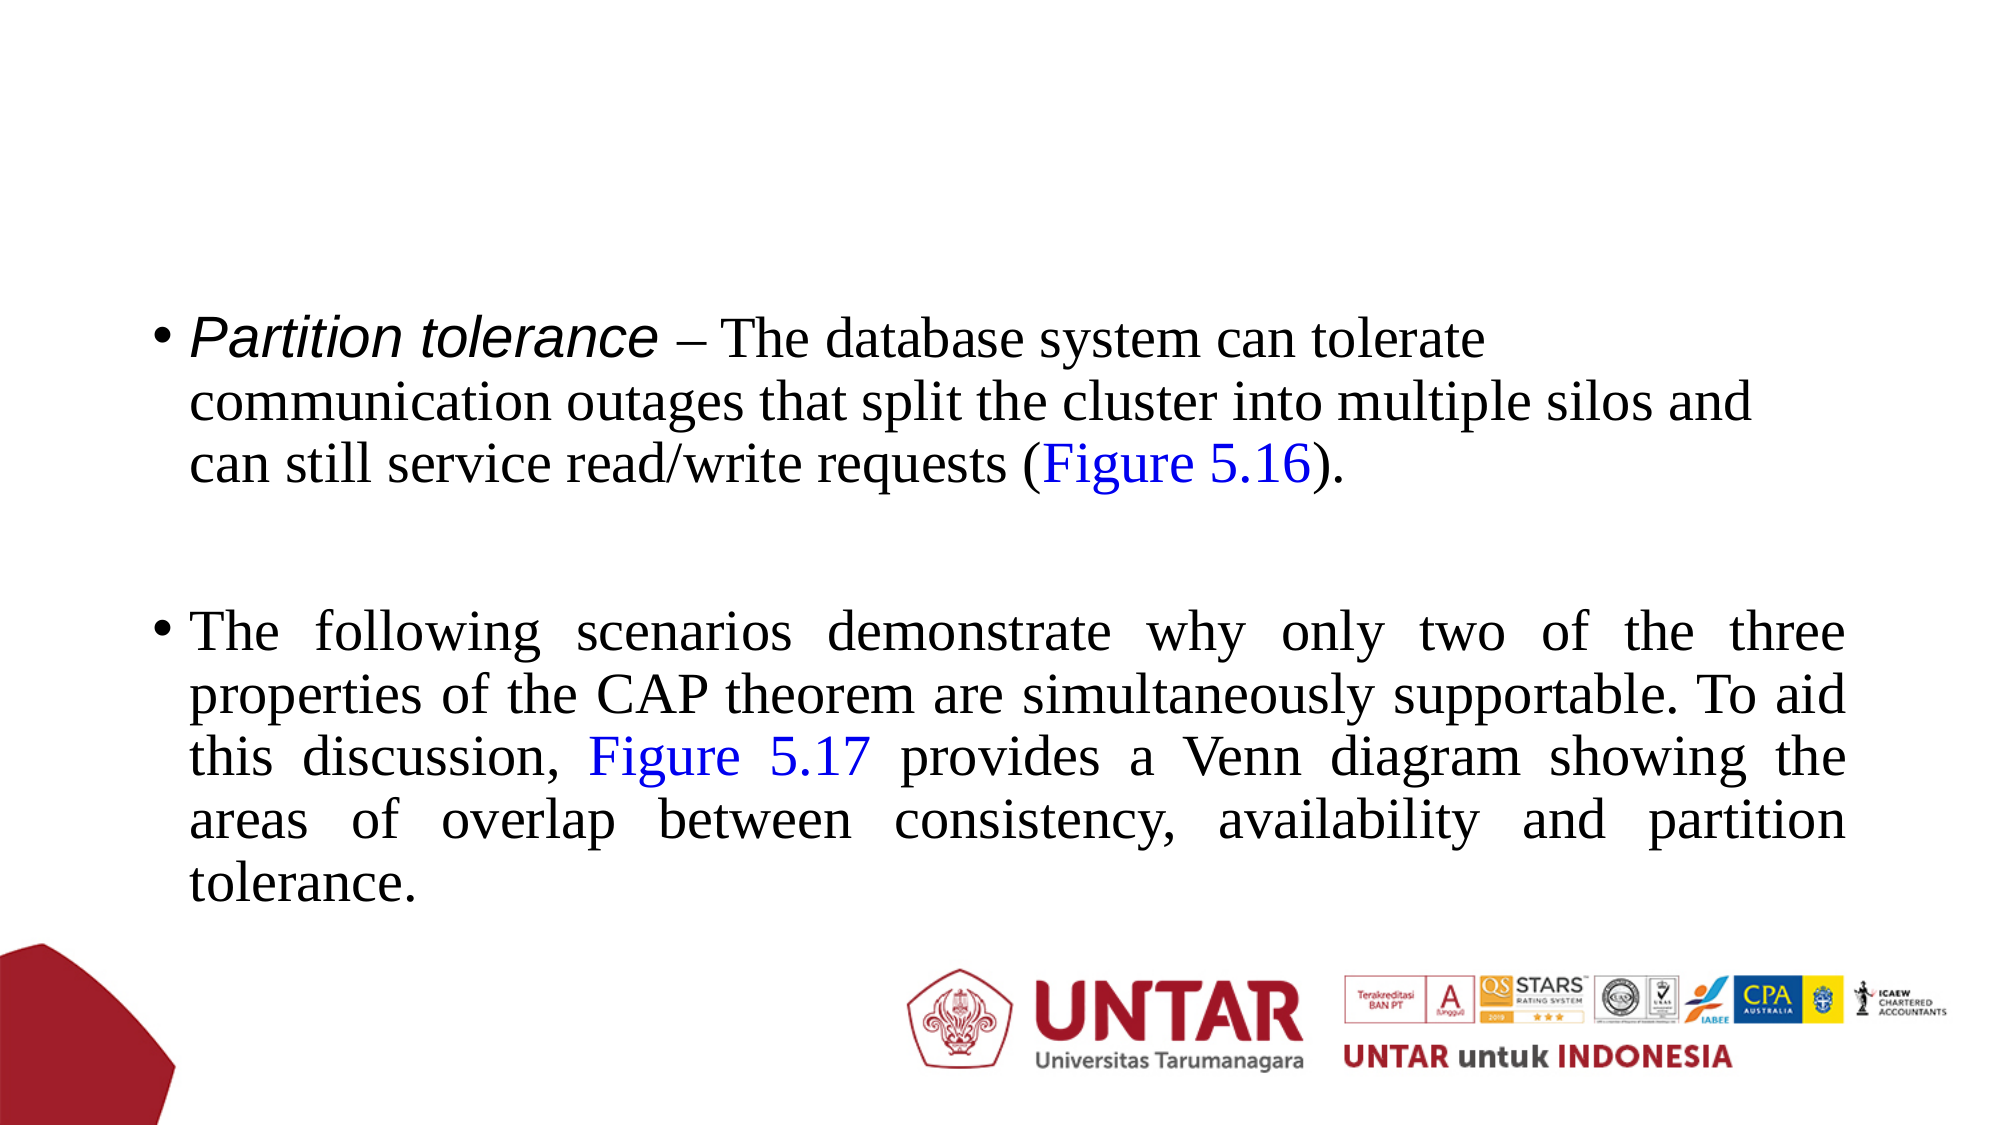

#
Partition tolerance – The database system can tolerate communication outages that split the cluster into multiple silos and can still service read/write requests (Figure 5.16).

The following scenarios demonstrate why only two of the three properties of the CAP theorem are simultaneously supportable. To aid this discussion, Figure 5.17 provides a Venn diagram showing the areas of overlap between consistency, availability and partition tolerance.